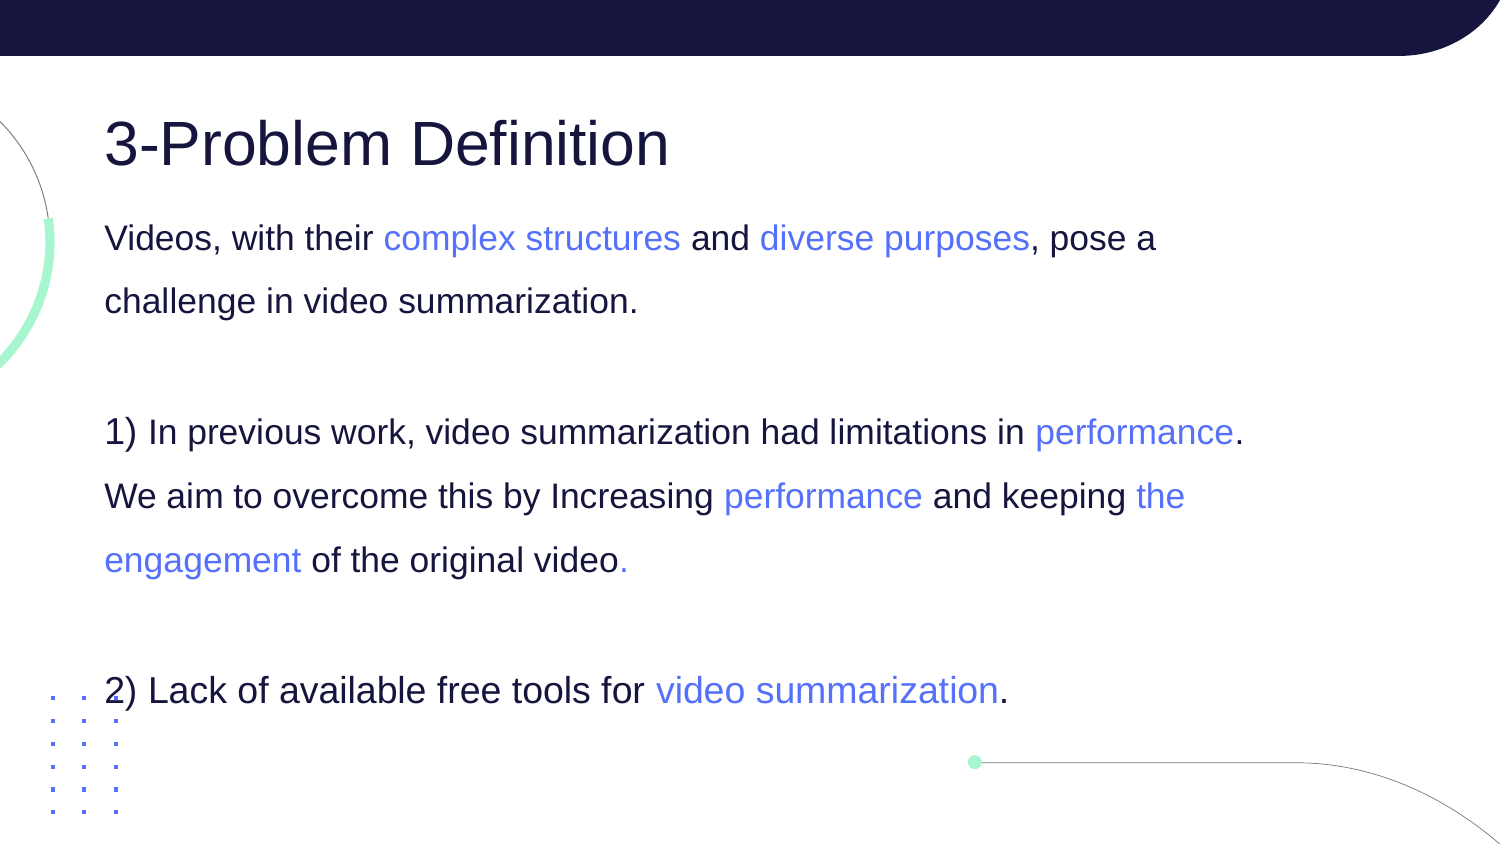

3-Problem Definition
Videos, with their complex structures and diverse purposes, pose a challenge in video summarization.

1) In previous work, video summarization had limitations in performance.
We aim to overcome this by Increasing performance and keeping the engagement of the original video.

2) Lack of available free tools for video summarization.